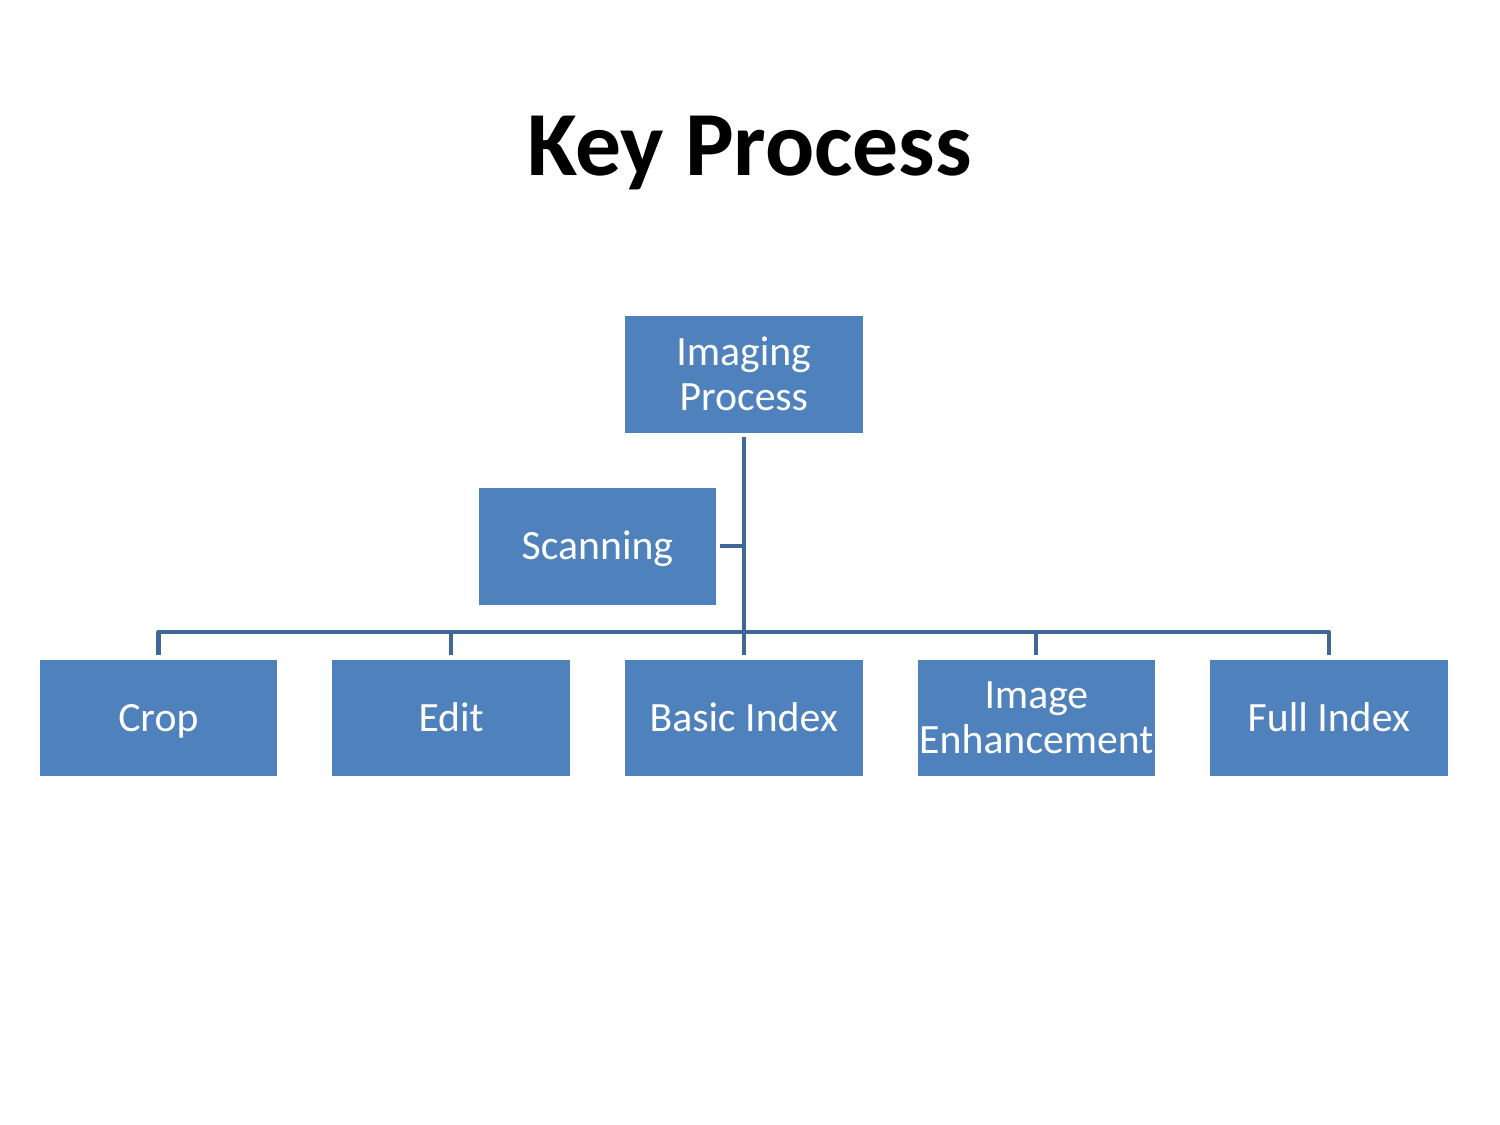

# Key Process
Imaging Process
Crop
Edit
Basic Index
Image Enhancement
Full Index
Scanning